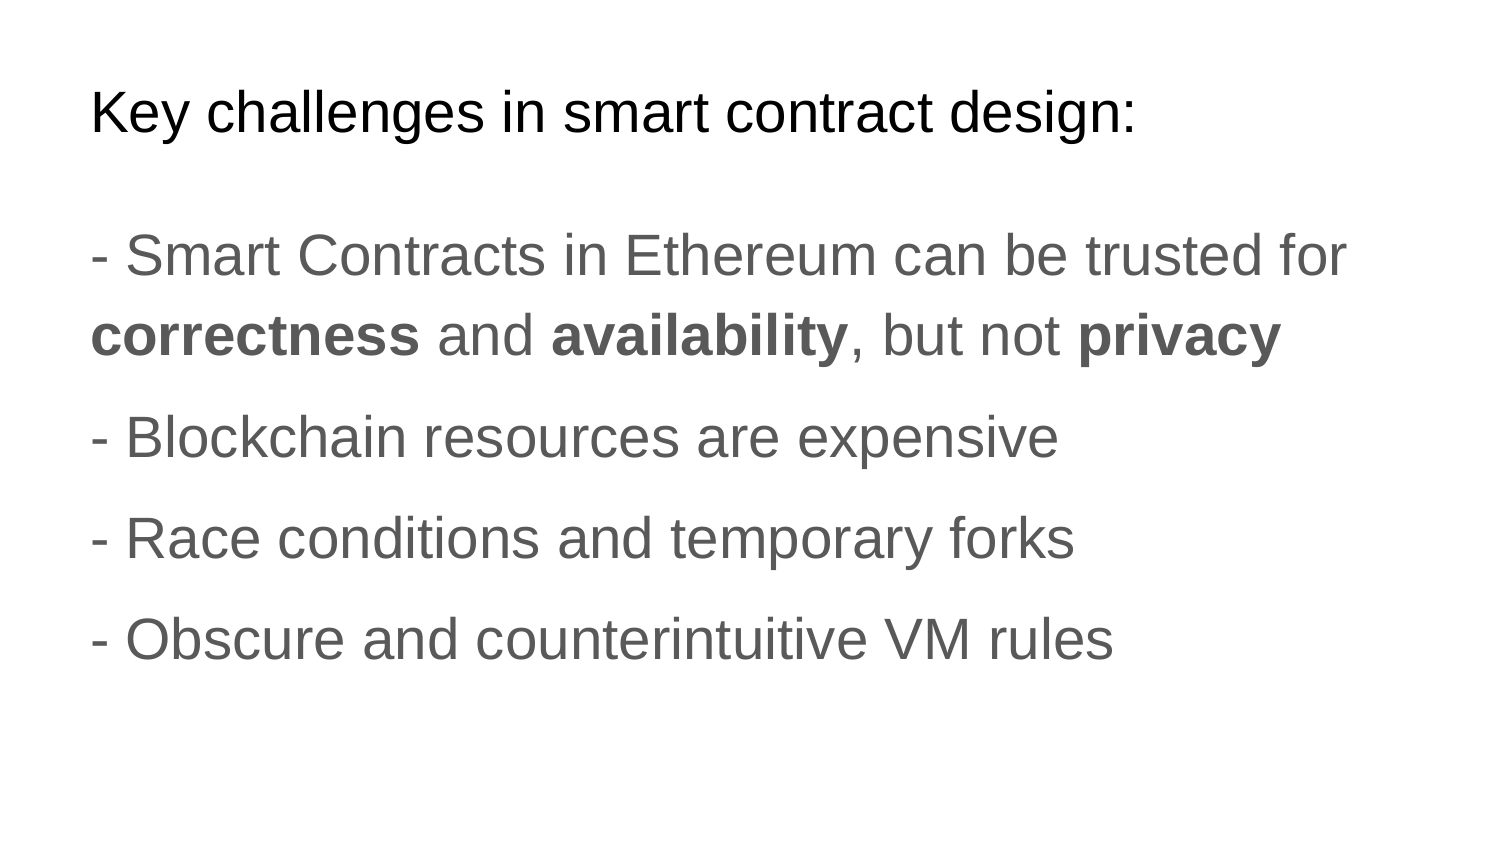

# Key challenges in smart contract design:
- Smart Contracts in Ethereum can be trusted for correctness and availability, but not privacy
- Blockchain resources are expensive
- Race conditions and temporary forks
- Obscure and counterintuitive VM rules